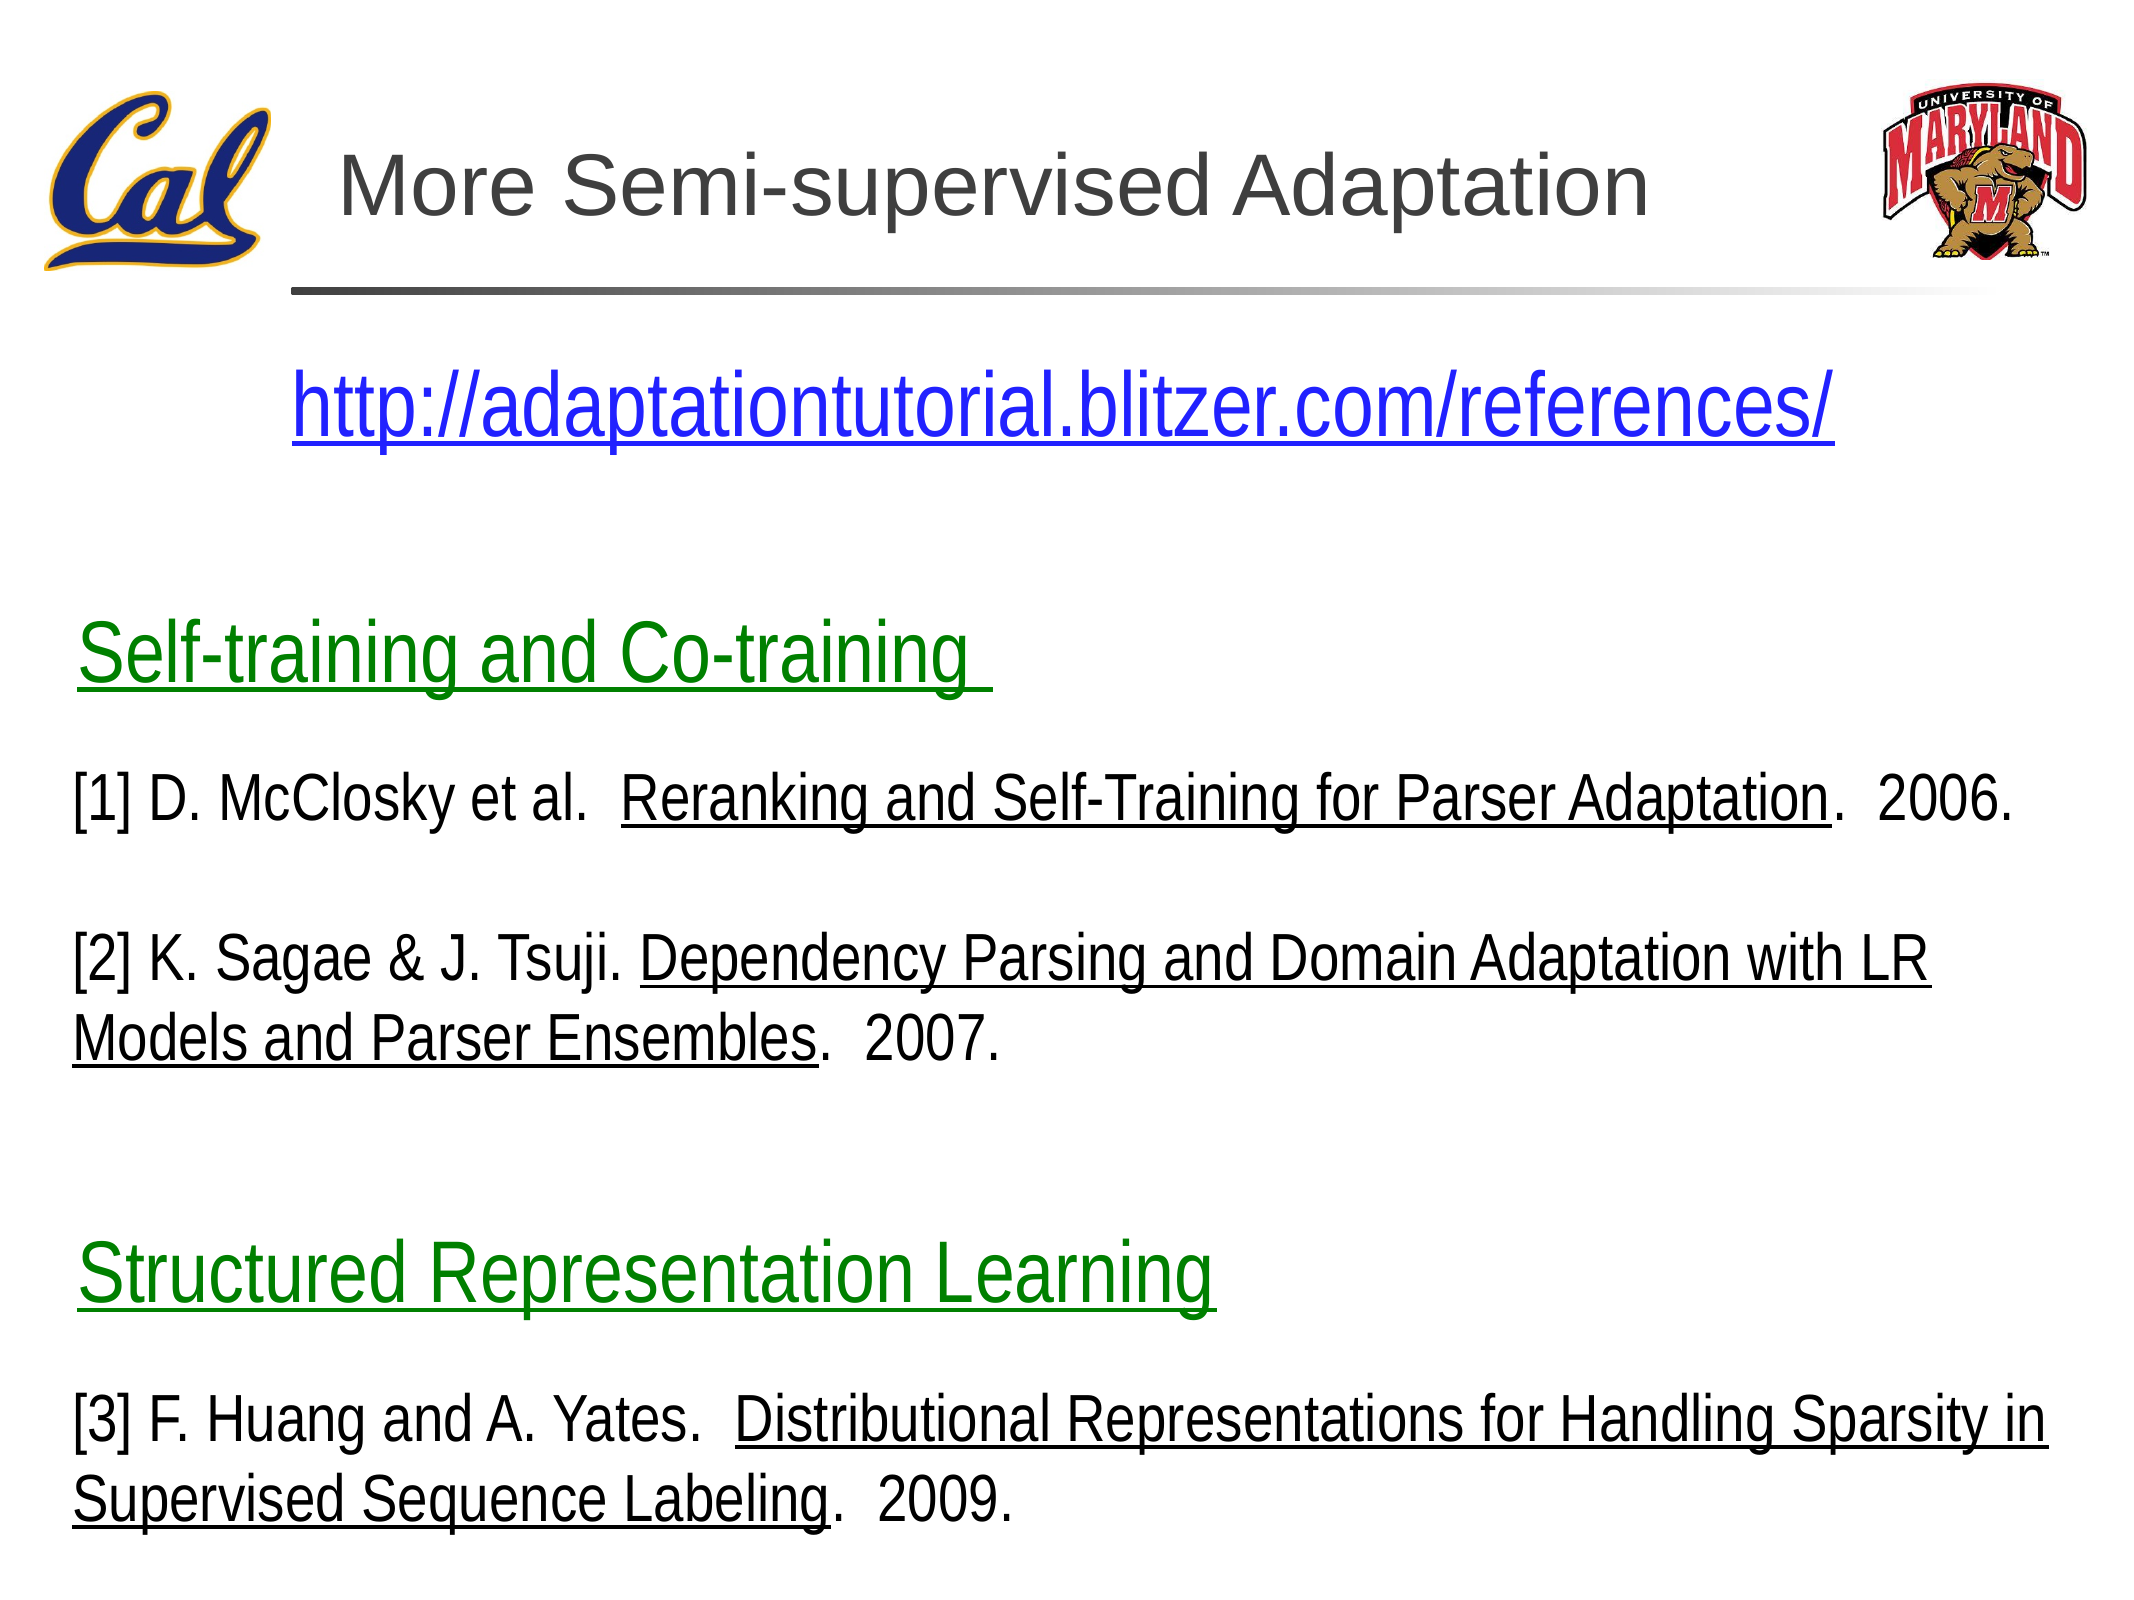

# More Semi-supervised Adaptation
http://adaptationtutorial.blitzer.com/references/
Self-training and Co-training
[1] D. McClosky et al.  Reranking and Self-Training for Parser Adaptation.  2006.

[2] K. Sagae & J. Tsuji. Dependency Parsing and Domain Adaptation with LR Models and Parser Ensembles.  2007.
Structured Representation Learning
[3] F. Huang and A. Yates.  Distributional Representations for Handling Sparsity in Supervised Sequence Labeling.  2009.